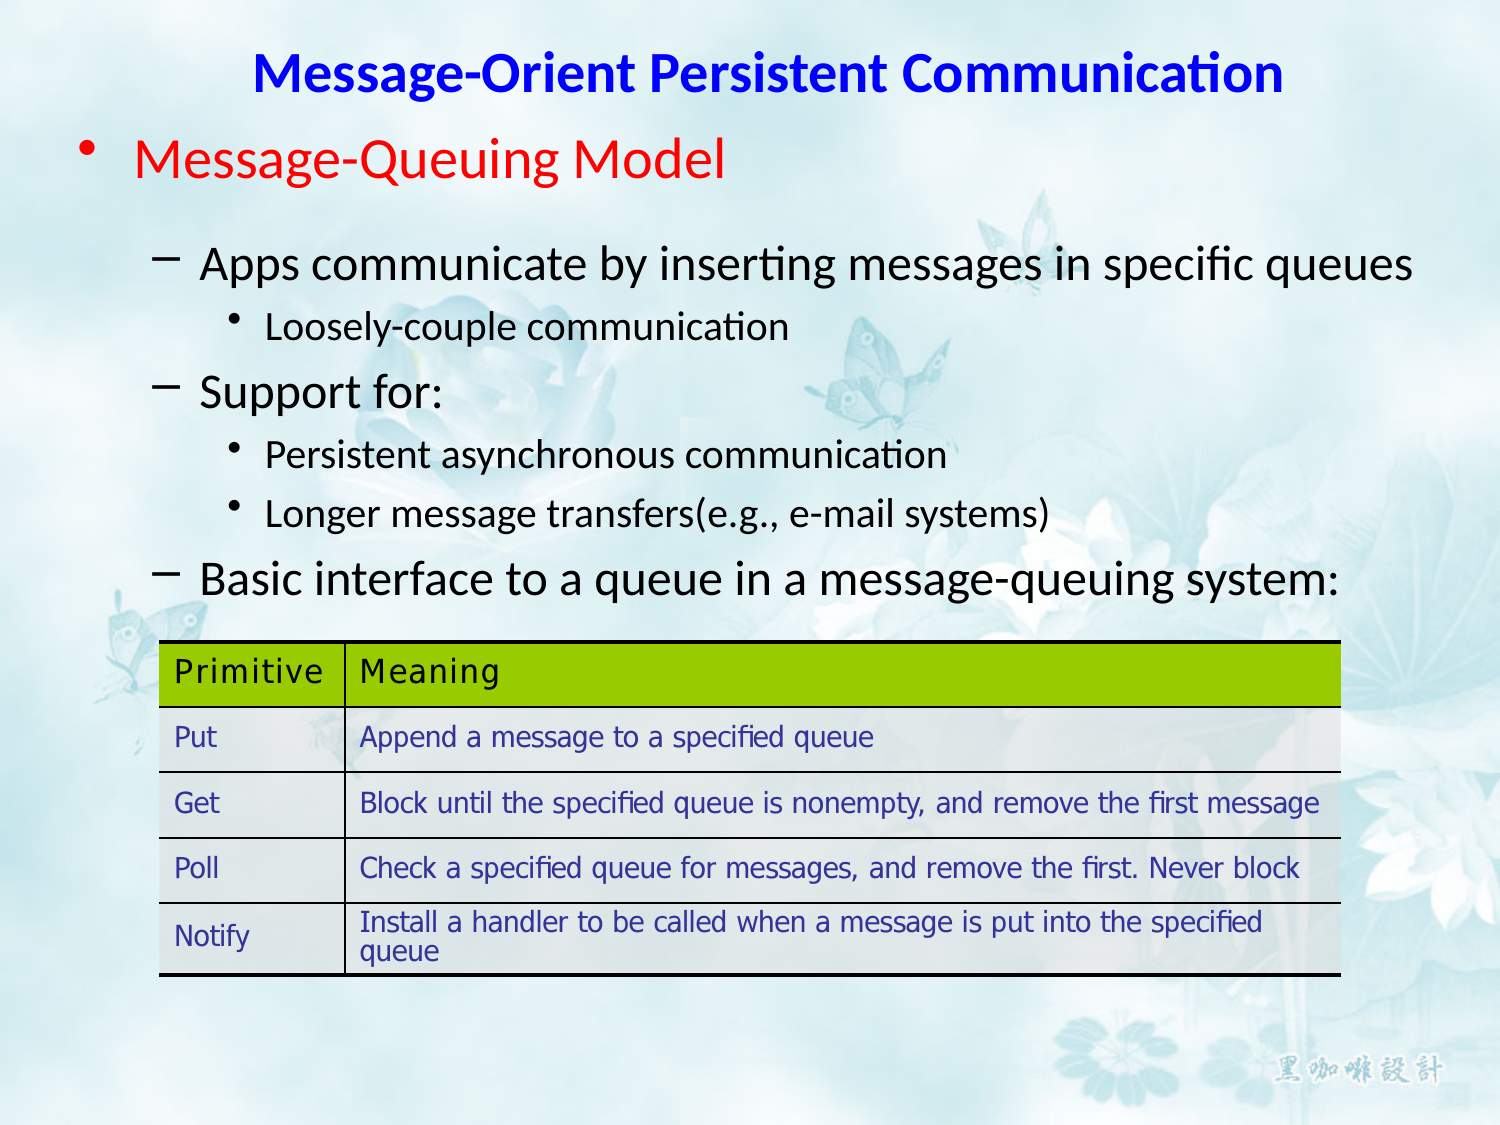

# Message-Orient Persistent Communication
Message-Queuing Model

Apps communicate by inserting messages in specific queues
Loosely-couple communication
Support for:
Persistent asynchronous communication
Longer message transfers(e.g., e-mail systems)
Basic interface to a queue in a message-queuing system:
| Primitive | Meaning |
| --- | --- |
| Put | Append a message to a specified queue |
| Get | Block until the specified queue is nonempty, and remove the first message |
| Poll | Check a specified queue for messages, and remove the first. Never block |
| Notify | Install a handler to be called when a message is put into the specified queue |